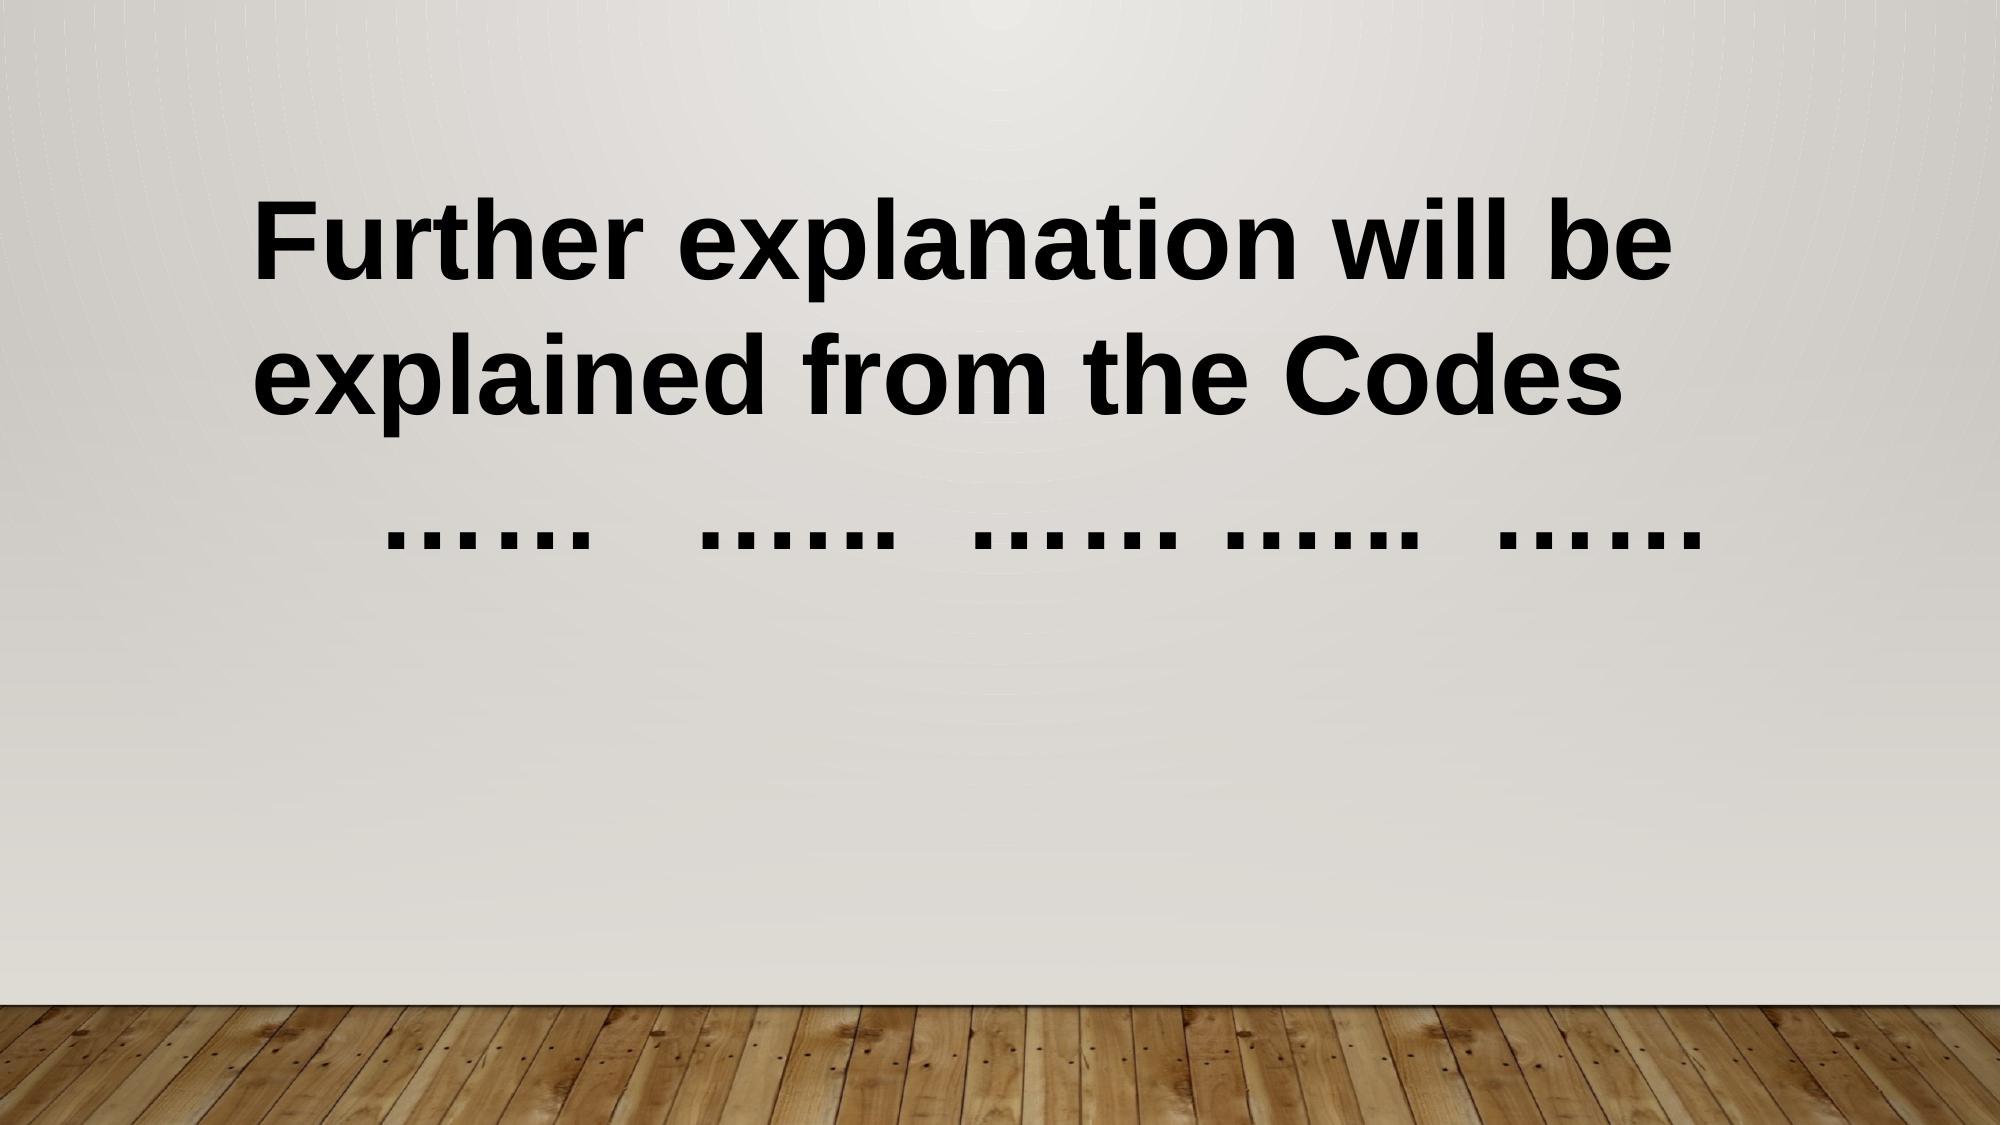

Further explanation will be explained from the Codes
    ……   .…..  …… .…..  ……